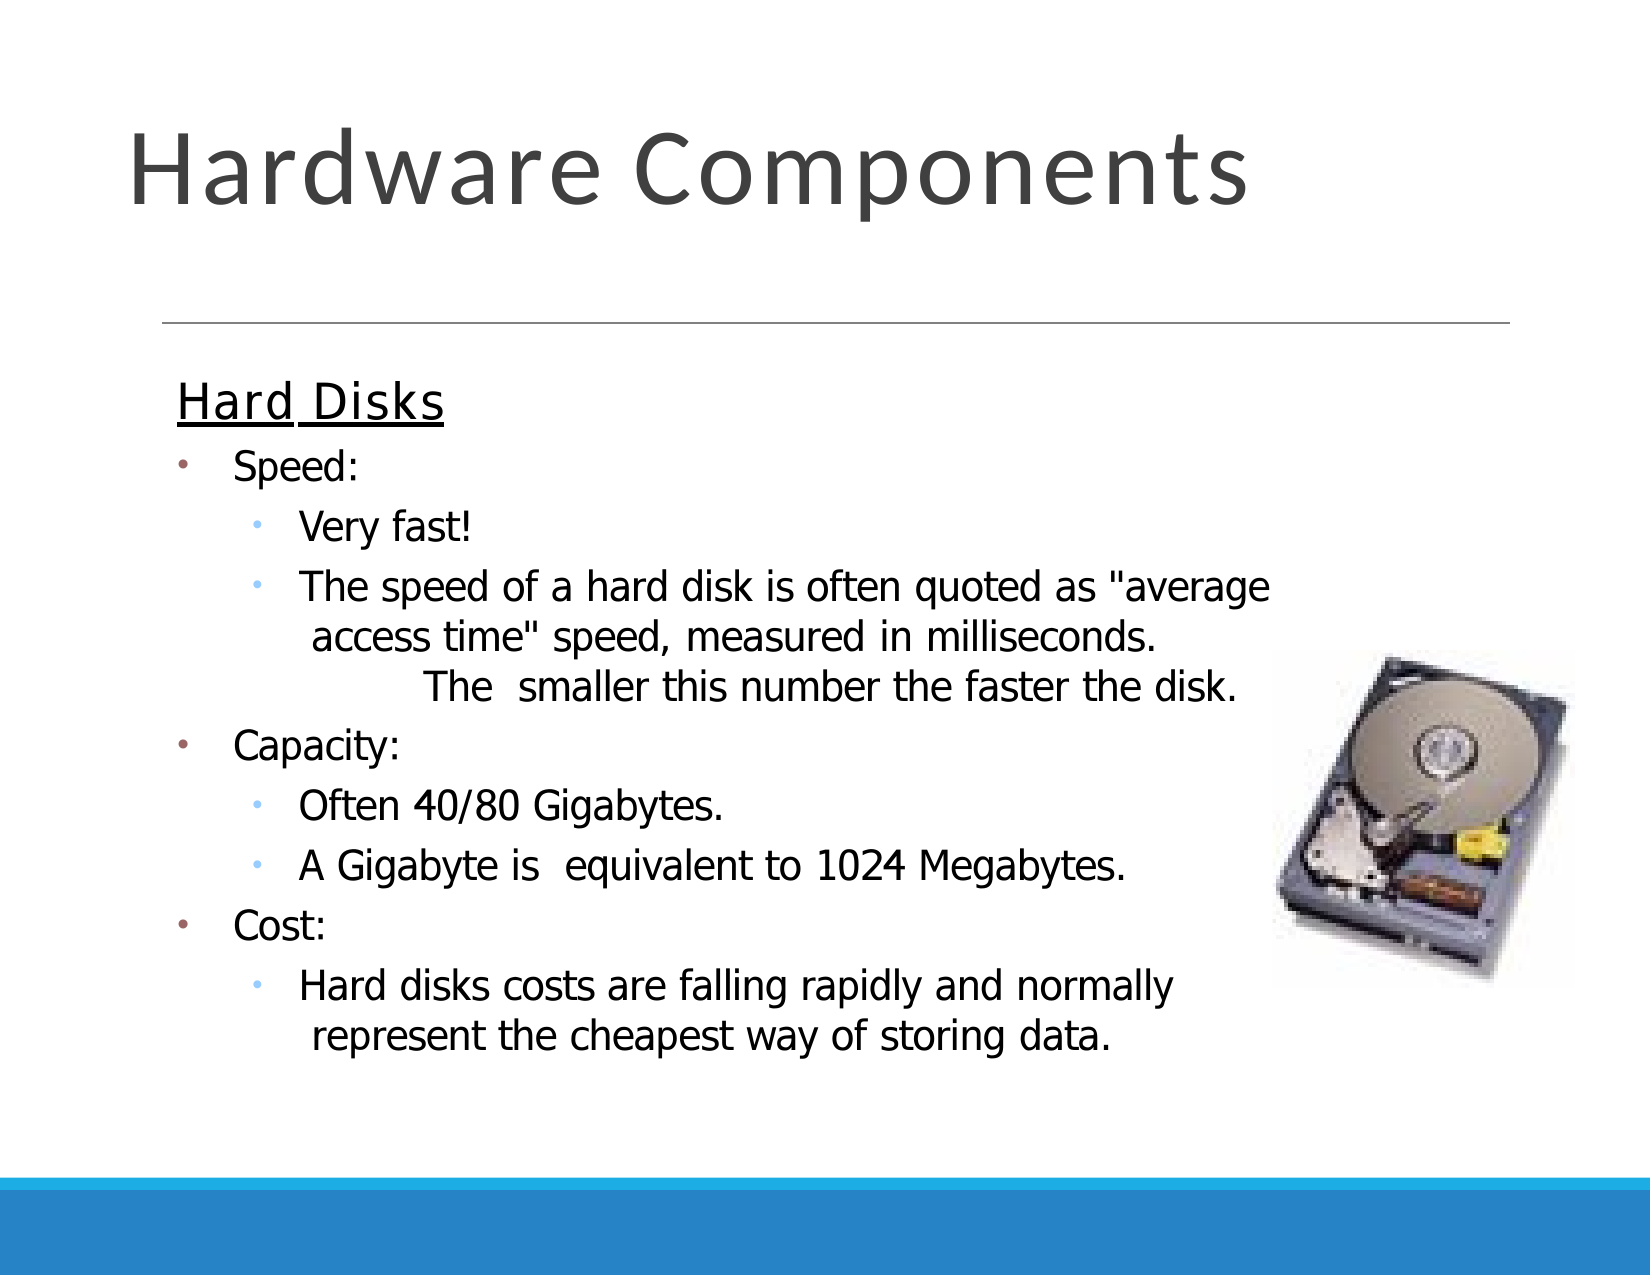

# Hardware Components
Hard Disks
Speed:
Very fast!
The speed of a hard disk is often quoted as "average  access time" speed, measured in milliseconds.	The  smaller this number the faster the disk.
Capacity:
Often 40/80 Gigabytes.
A Gigabyte is  equivalent to 1024 Megabytes.
Cost:
Hard disks costs are falling rapidly and normally  represent the cheapest way of storing data.